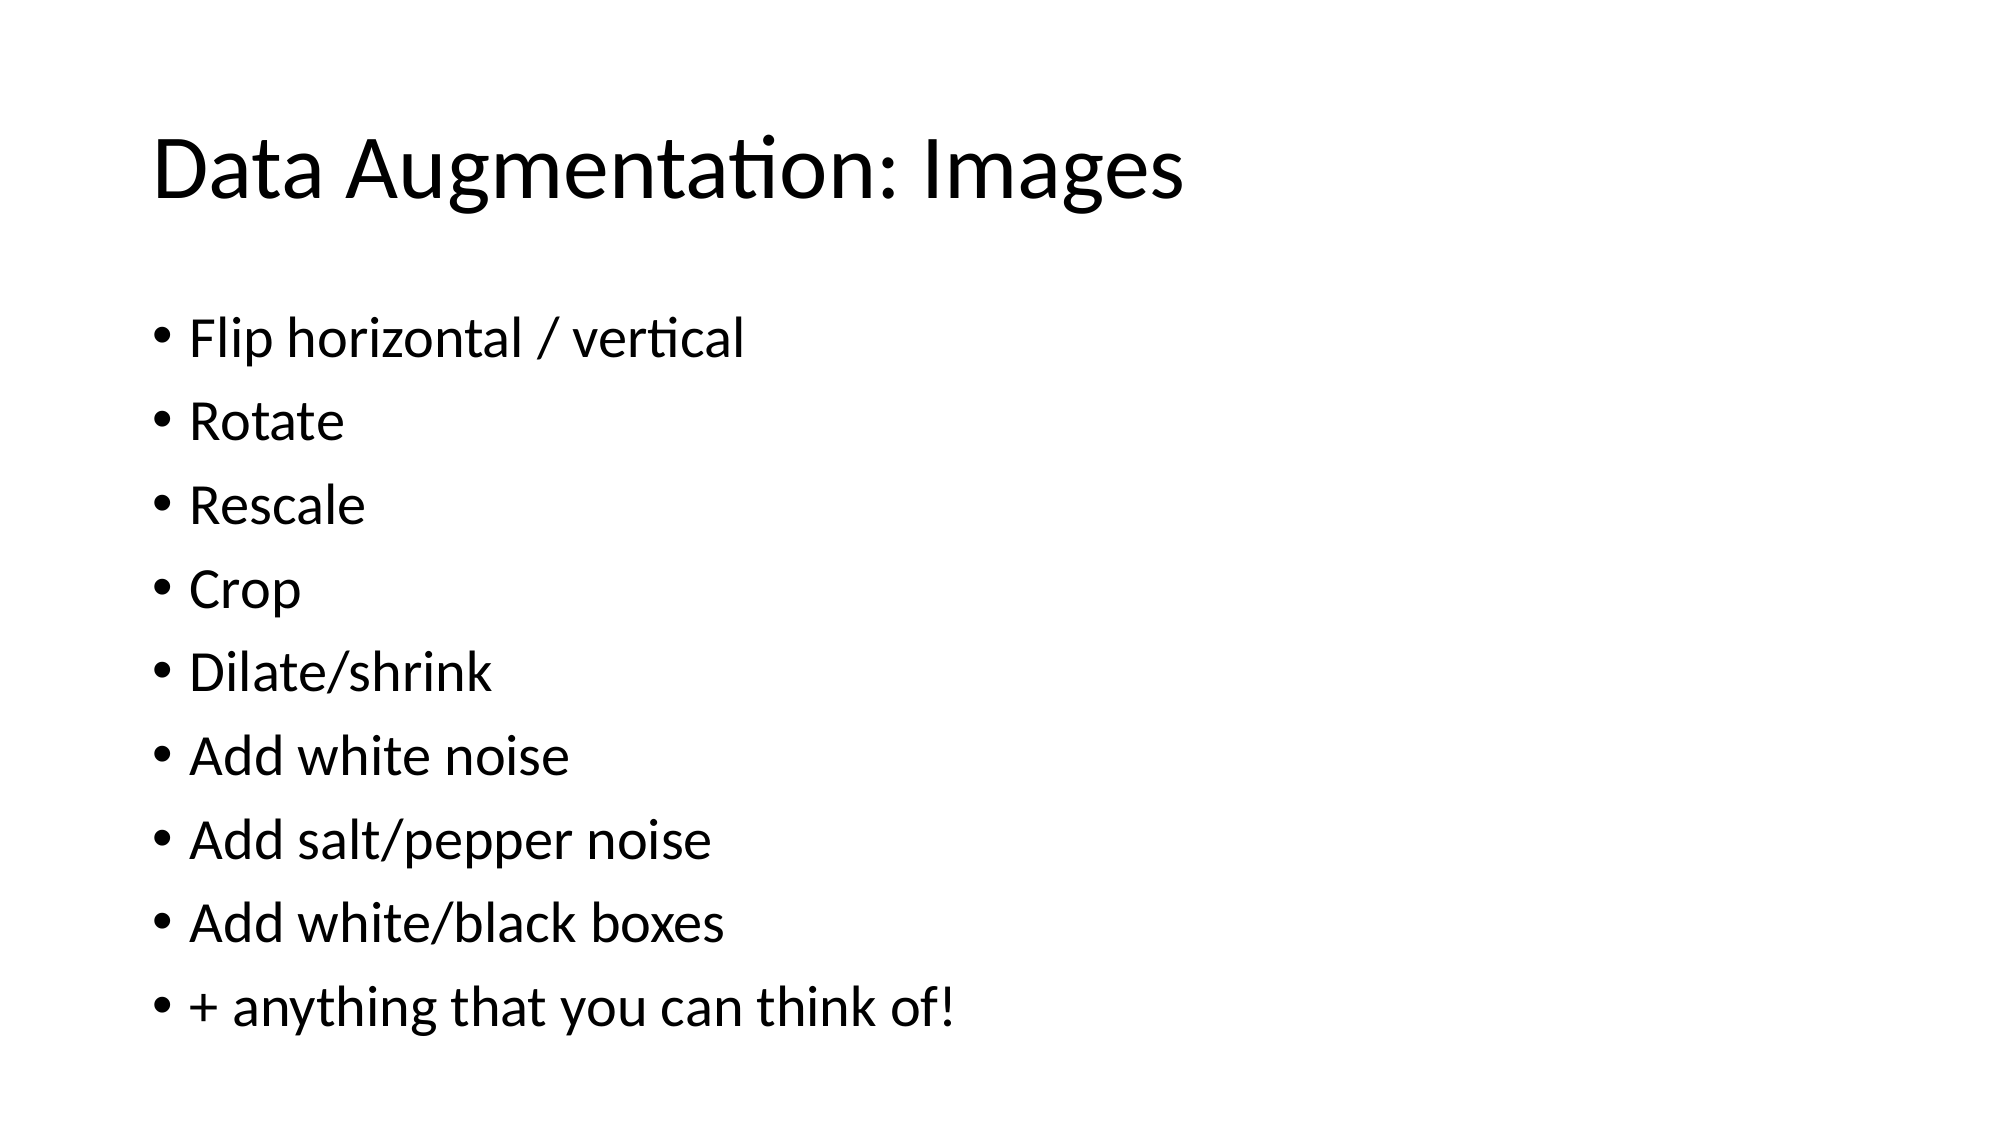

# Data Augmentation: Images
Flip horizontal / vertical
Rotate
Rescale
Crop
Dilate/shrink
Add white noise
Add salt/pepper noise
Add white/black boxes
+ anything that you can think of!